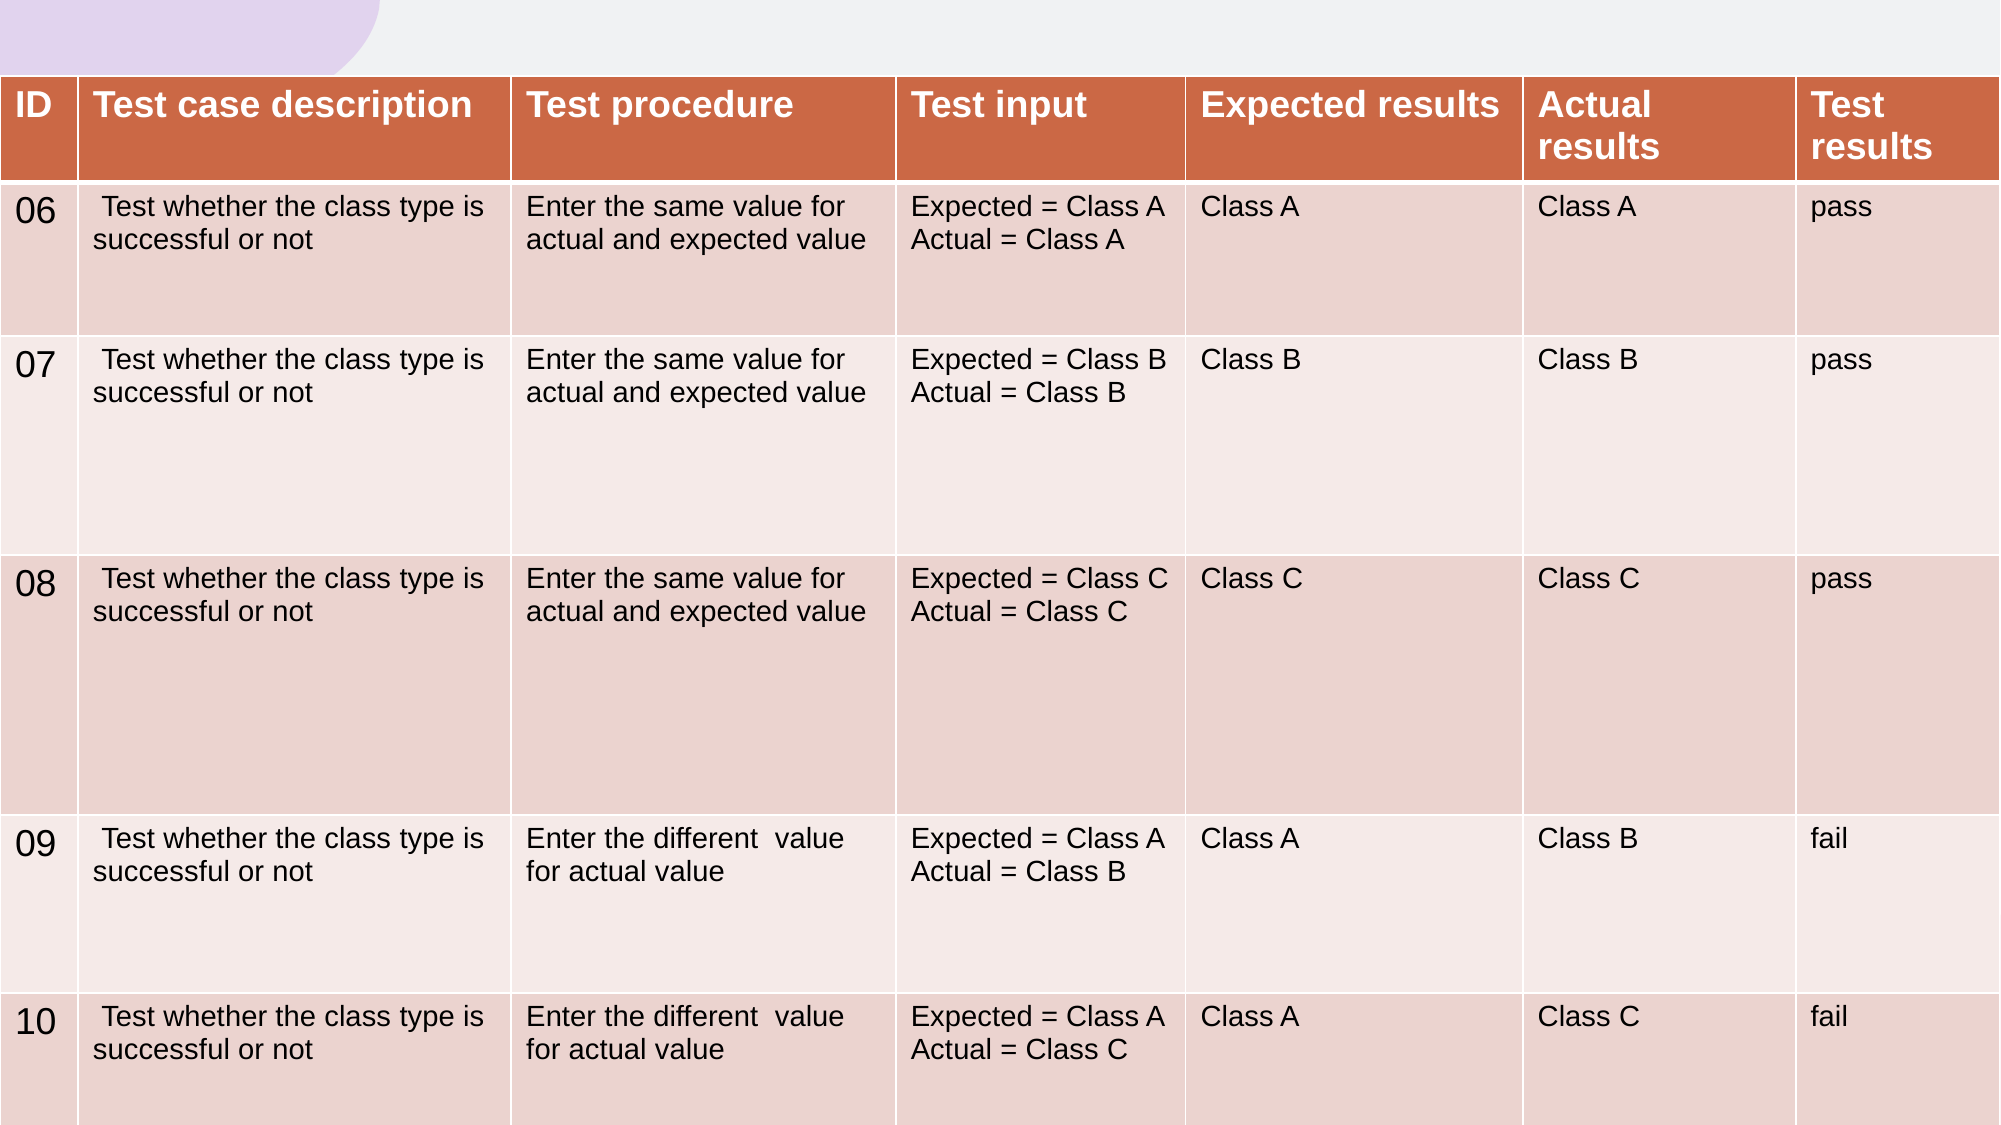

| ID | Test case description | Test procedure | Test input | Expected results | Actual results | Test results |
| --- | --- | --- | --- | --- | --- | --- |
| 06 | Test whether the class type is successful or not | Enter the same value for actual and expected value | Expected = Class A Actual = Class A | Class A | Class A | pass |
| 07 | Test whether the class type is successful or not | Enter the same value for actual and expected value | Expected = Class B Actual = Class B | Class B | Class B | pass |
| 08 | Test whether the class type is successful or not | Enter the same value for actual and expected value | Expected = Class C Actual = Class C | Class C | Class C | pass |
| 09 | Test whether the class type is successful or not | Enter the different value for actual value | Expected = Class A Actual = Class B | Class A | Class B | fail |
| 10 | Test whether the class type is successful or not | Enter the different value for actual value | Expected = Class A Actual = Class C | Class A | Class C | fail |